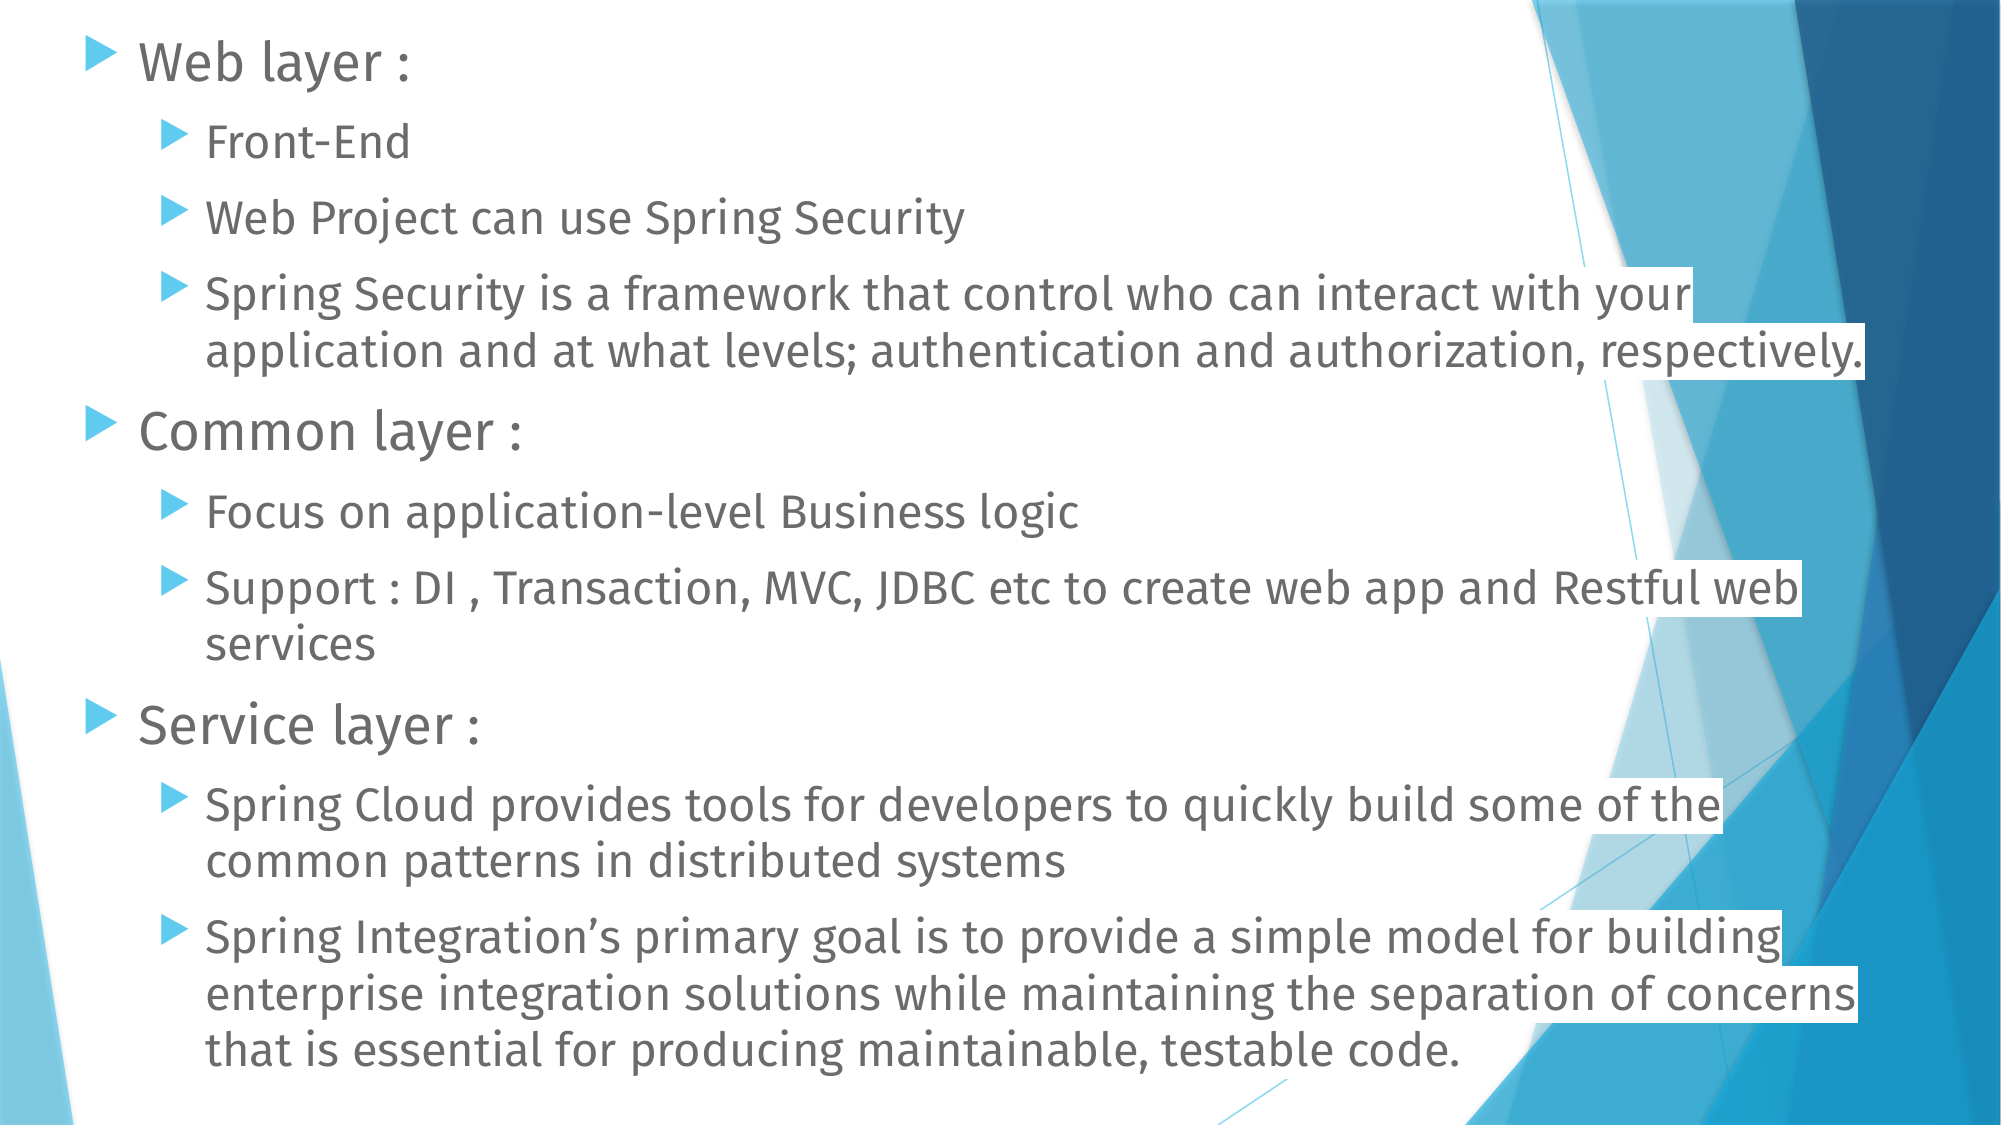

Web layer :
Front-End
Web Project can use Spring Security
Spring Security is a framework that control who can interact with your application and at what levels; authentication and authorization, respectively.
Common layer :
Focus on application-level Business logic
Support : DI , Transaction, MVC, JDBC etc to create web app and Restful web services
Service layer :
Spring Cloud provides tools for developers to quickly build some of the common patterns in distributed systems
Spring Integration’s primary goal is to provide a simple model for building enterprise integration solutions while maintaining the separation of concerns that is essential for producing maintainable, testable code.